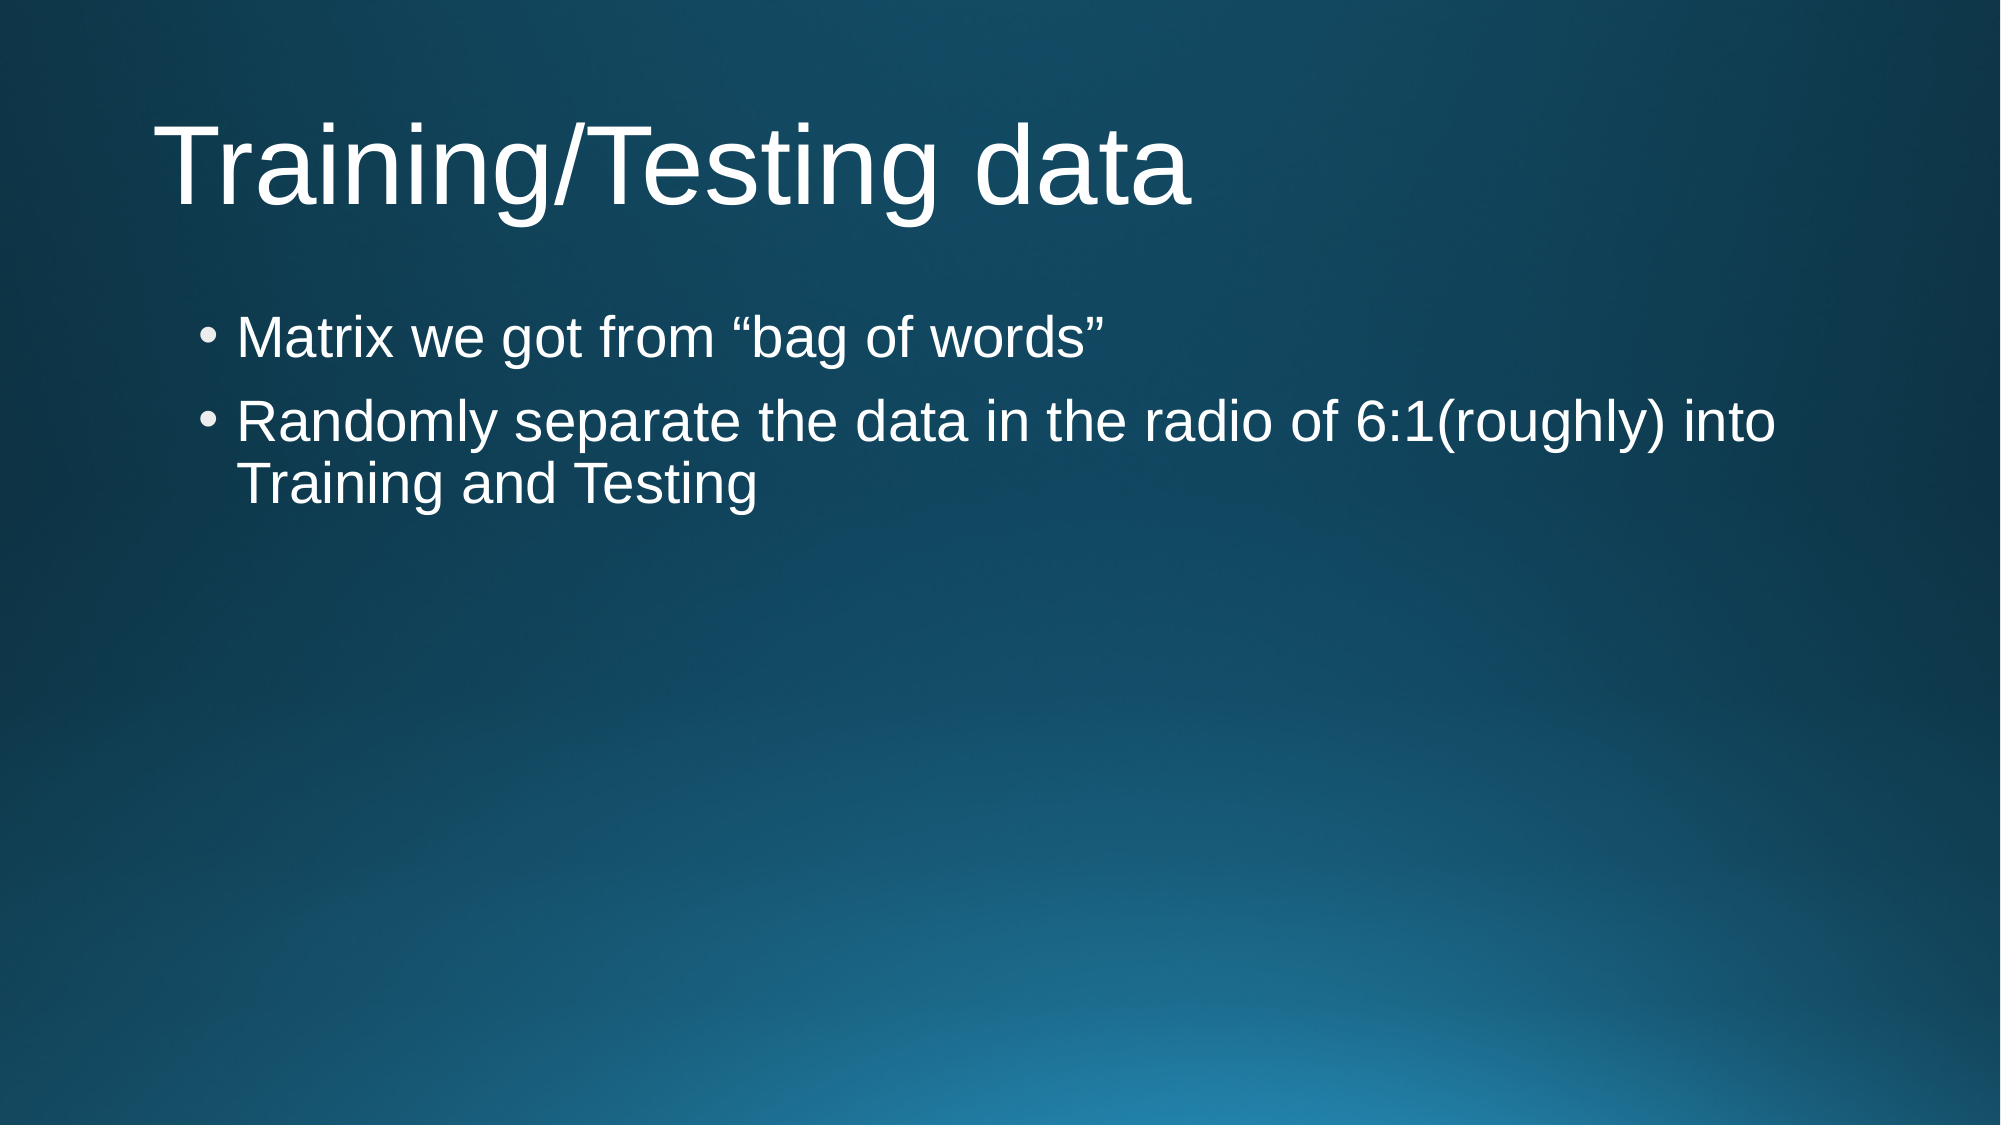

# Training/Testing data
Matrix we got from “bag of words”
Randomly separate the data in the radio of 6:1(roughly) into Training and Testing